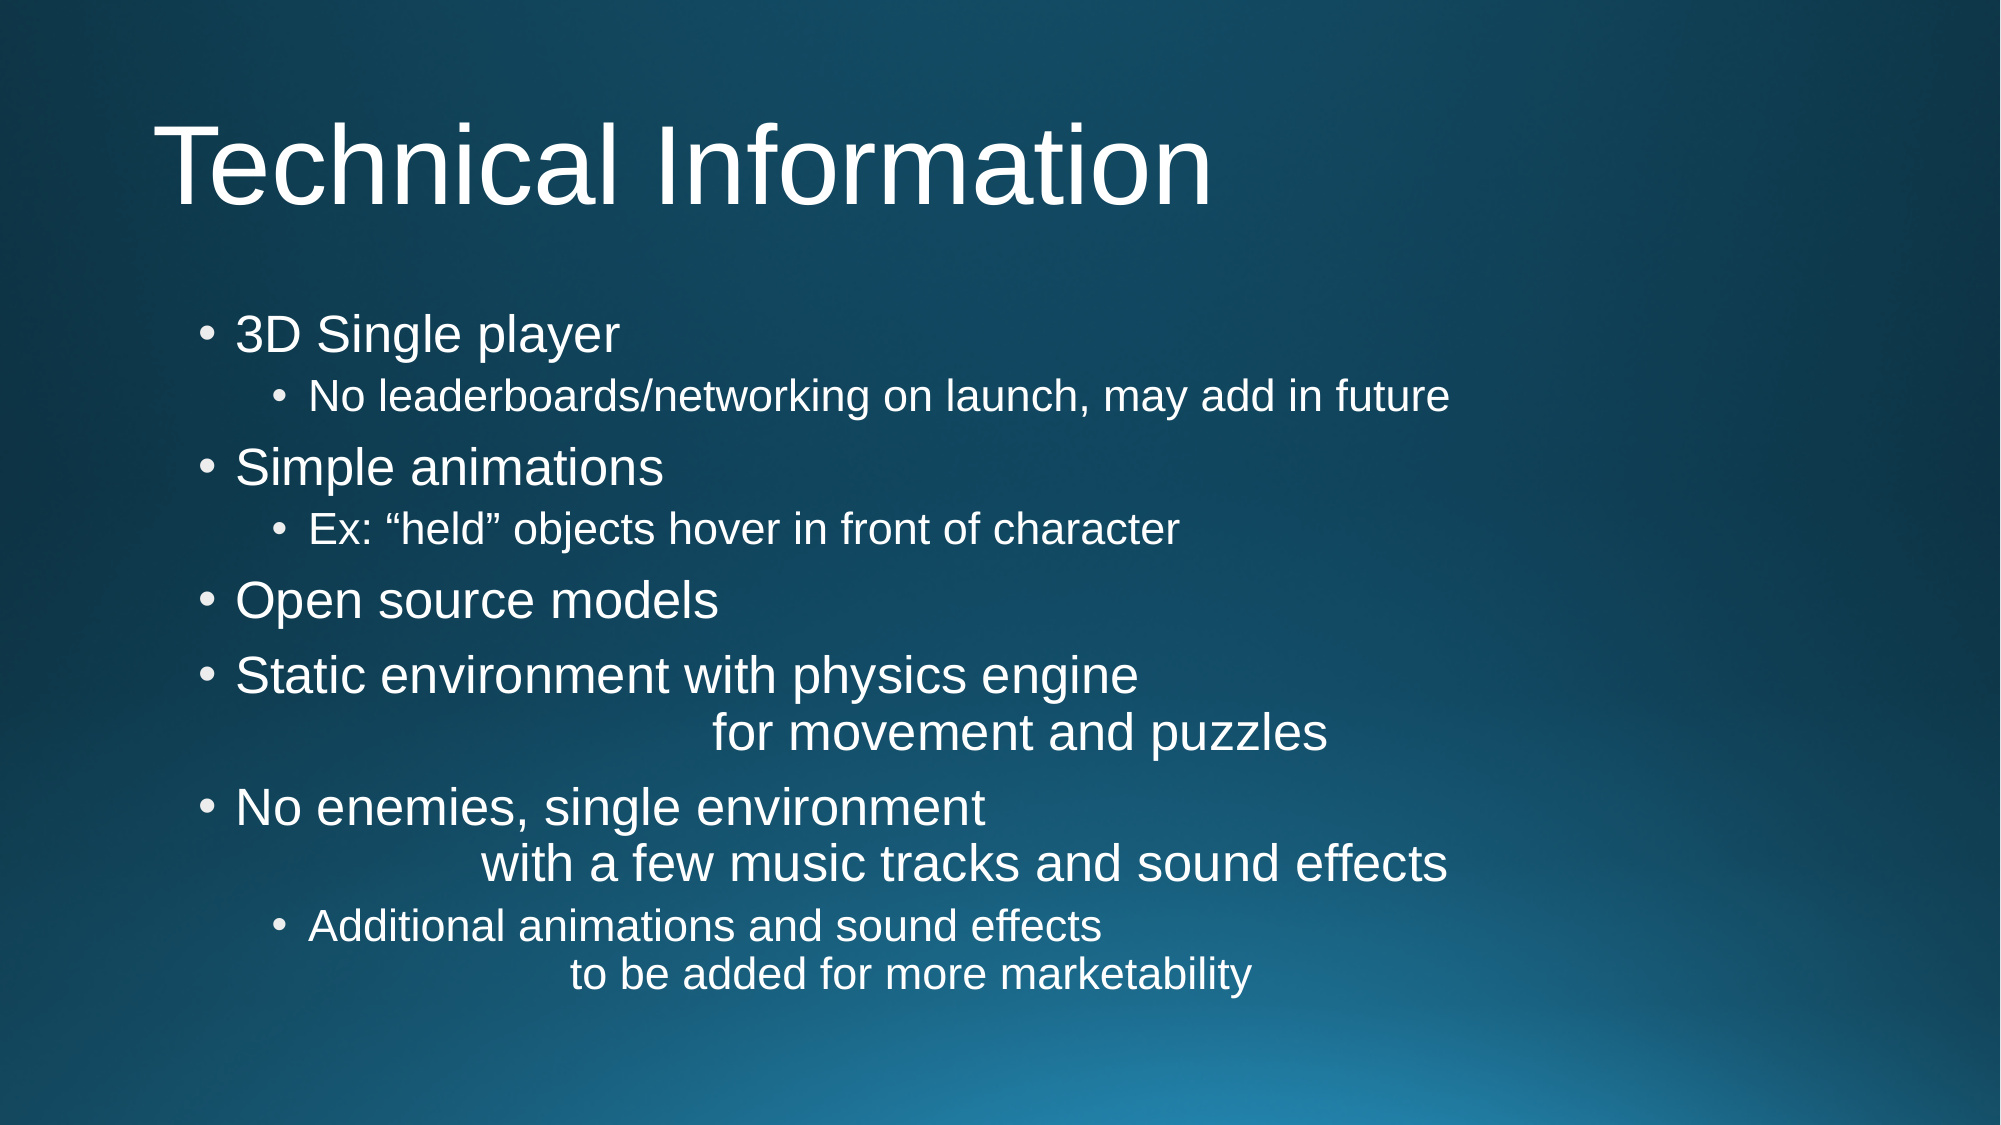

# Technical Information
3D Single player
No leaderboards/networking on launch, may add in future
Simple animations
Ex: “held” objects hover in front of character
Open source models
Static environment with physics engine                                                                                  for movement and puzzles
No enemies, single environment                                                                             with a few music tracks and sound effects
Additional animations and sound effects                                                                                 to be added for more marketability